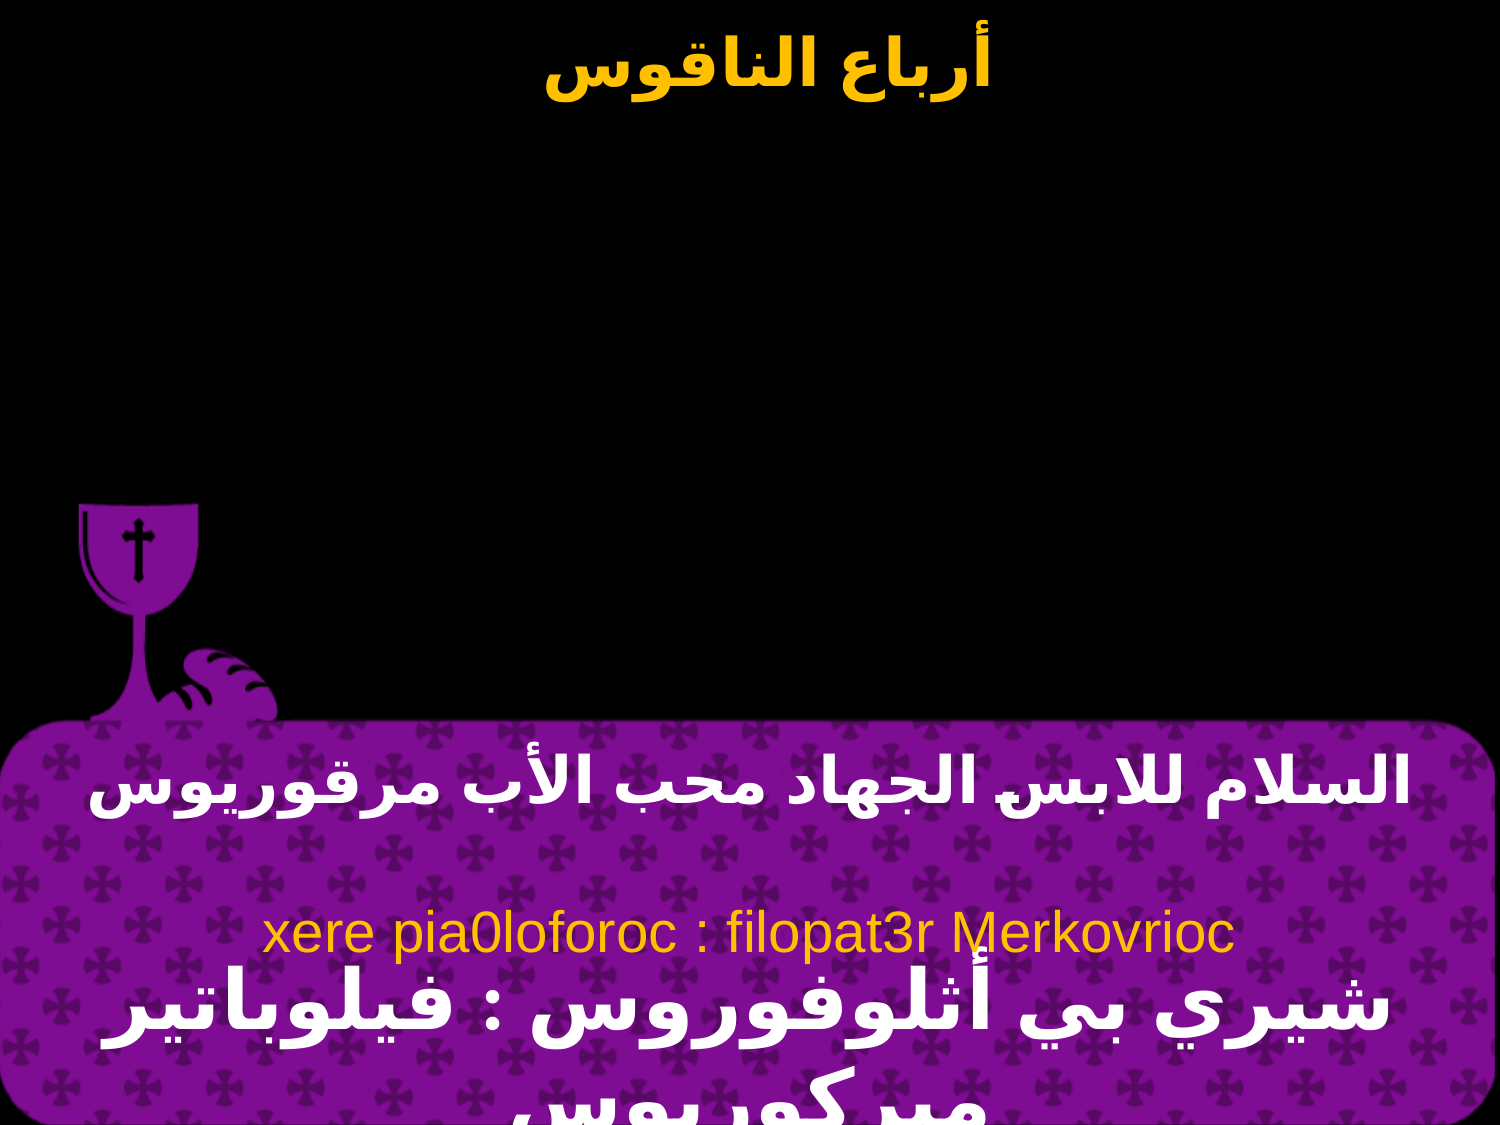

# السلام للابس الجهاد محب الأب مرقوريوس
xere pia0loforoc : filopat3r Merkovrioc
شيري بي أثلوفوروس : فيلوباتير ميركوريوس